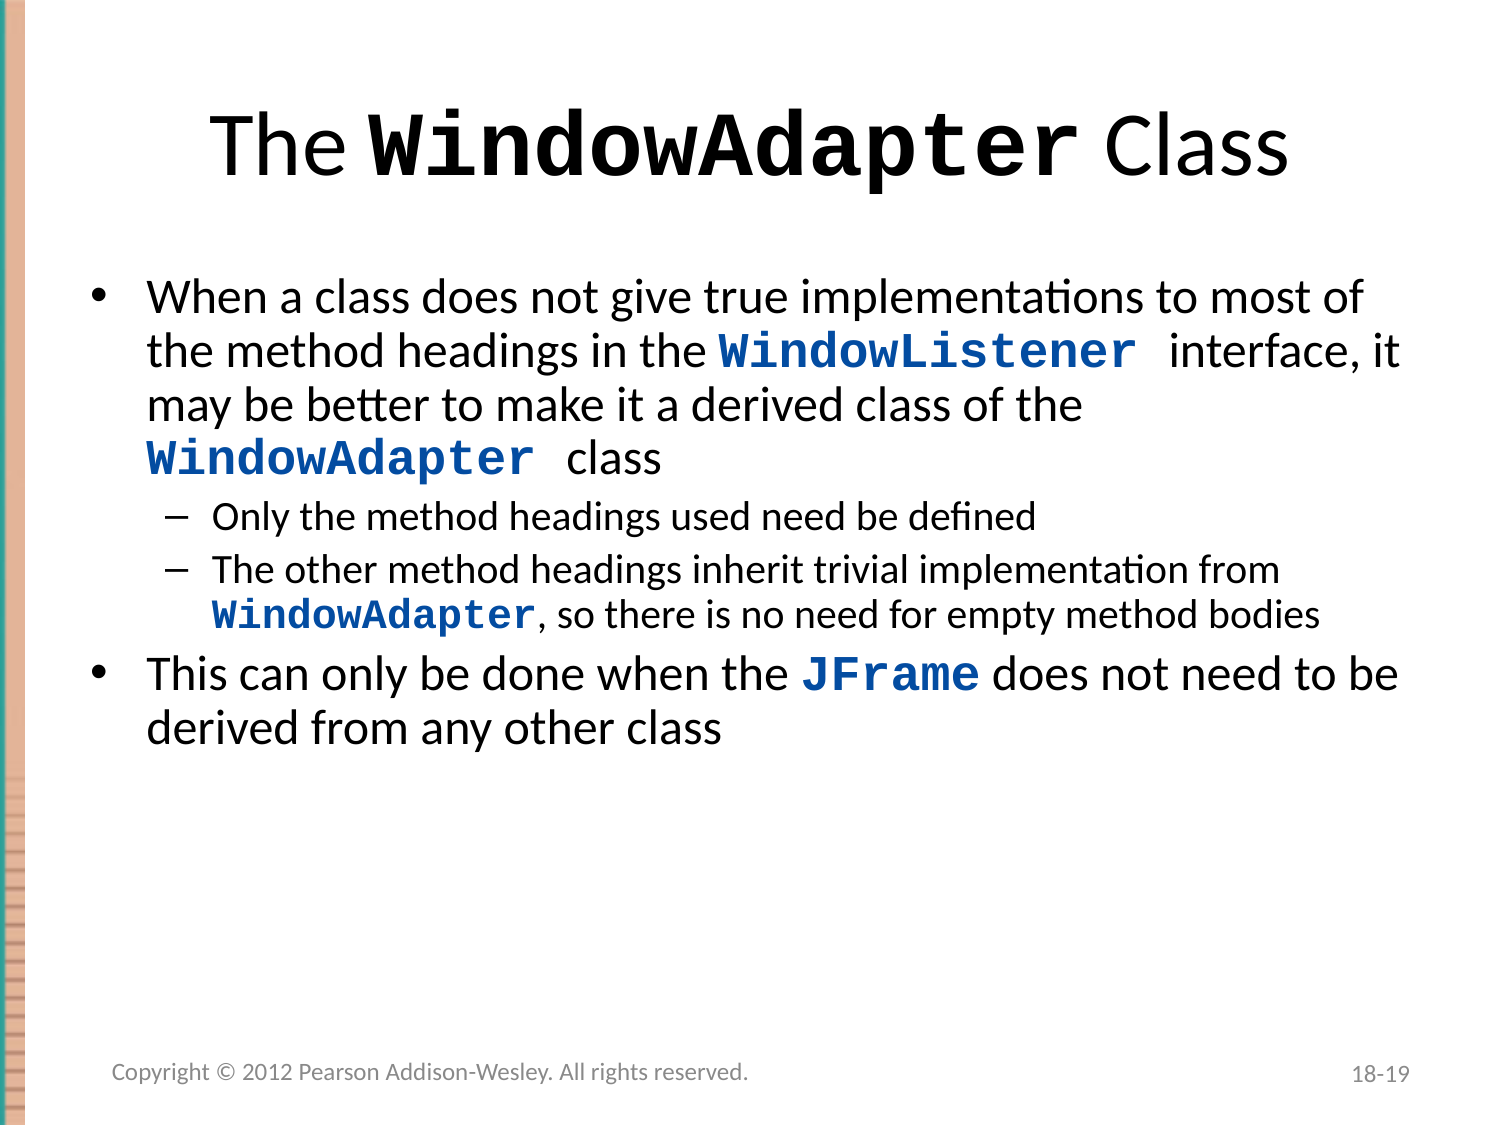

# The WindowAdapter Class
When a class does not give true implementations to most of the method headings in the WindowListener interface, it may be better to make it a derived class of the WindowAdapter class
Only the method headings used need be defined
The other method headings inherit trivial implementation from WindowAdapter, so there is no need for empty method bodies
This can only be done when the JFrame does not need to be derived from any other class
Copyright © 2012 Pearson Addison-Wesley. All rights reserved.
18-19